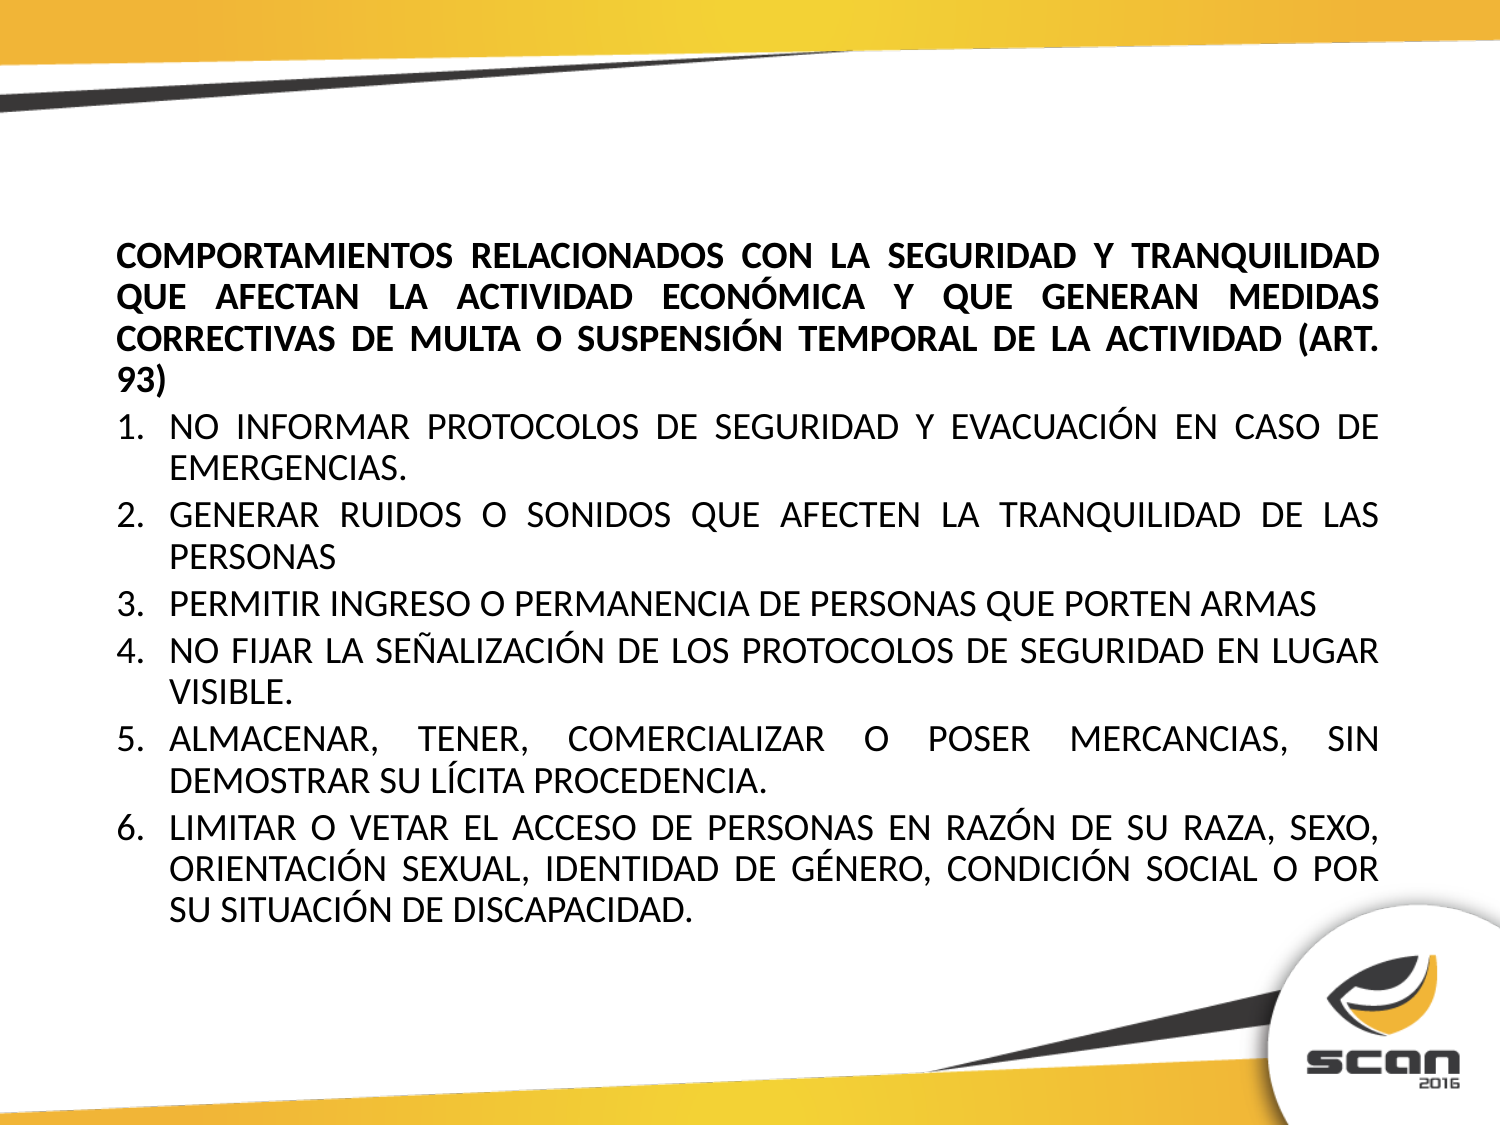

COMPORTAMIENTOS RELACIONADOS CON LA SEGURIDAD Y TRANQUILIDAD QUE AFECTAN LA ACTIVIDAD ECONÓMICA Y QUE GENERAN MEDIDAS CORRECTIVAS DE MULTA O SUSPENSIÓN TEMPORAL DE LA ACTIVIDAD (ART. 93)
NO INFORMAR PROTOCOLOS DE SEGURIDAD Y EVACUACIÓN EN CASO DE EMERGENCIAS.
GENERAR RUIDOS O SONIDOS QUE AFECTEN LA TRANQUILIDAD DE LAS PERSONAS
PERMITIR INGRESO O PERMANENCIA DE PERSONAS QUE PORTEN ARMAS
NO FIJAR LA SEÑALIZACIÓN DE LOS PROTOCOLOS DE SEGURIDAD EN LUGAR VISIBLE.
ALMACENAR, TENER, COMERCIALIZAR O POSER MERCANCIAS, SIN DEMOSTRAR SU LÍCITA PROCEDENCIA.
LIMITAR O VETAR EL ACCESO DE PERSONAS EN RAZÓN DE SU RAZA, SEXO, ORIENTACIÓN SEXUAL, IDENTIDAD DE GÉNERO, CONDICIÓN SOCIAL O POR SU SITUACIÓN DE DISCAPACIDAD.